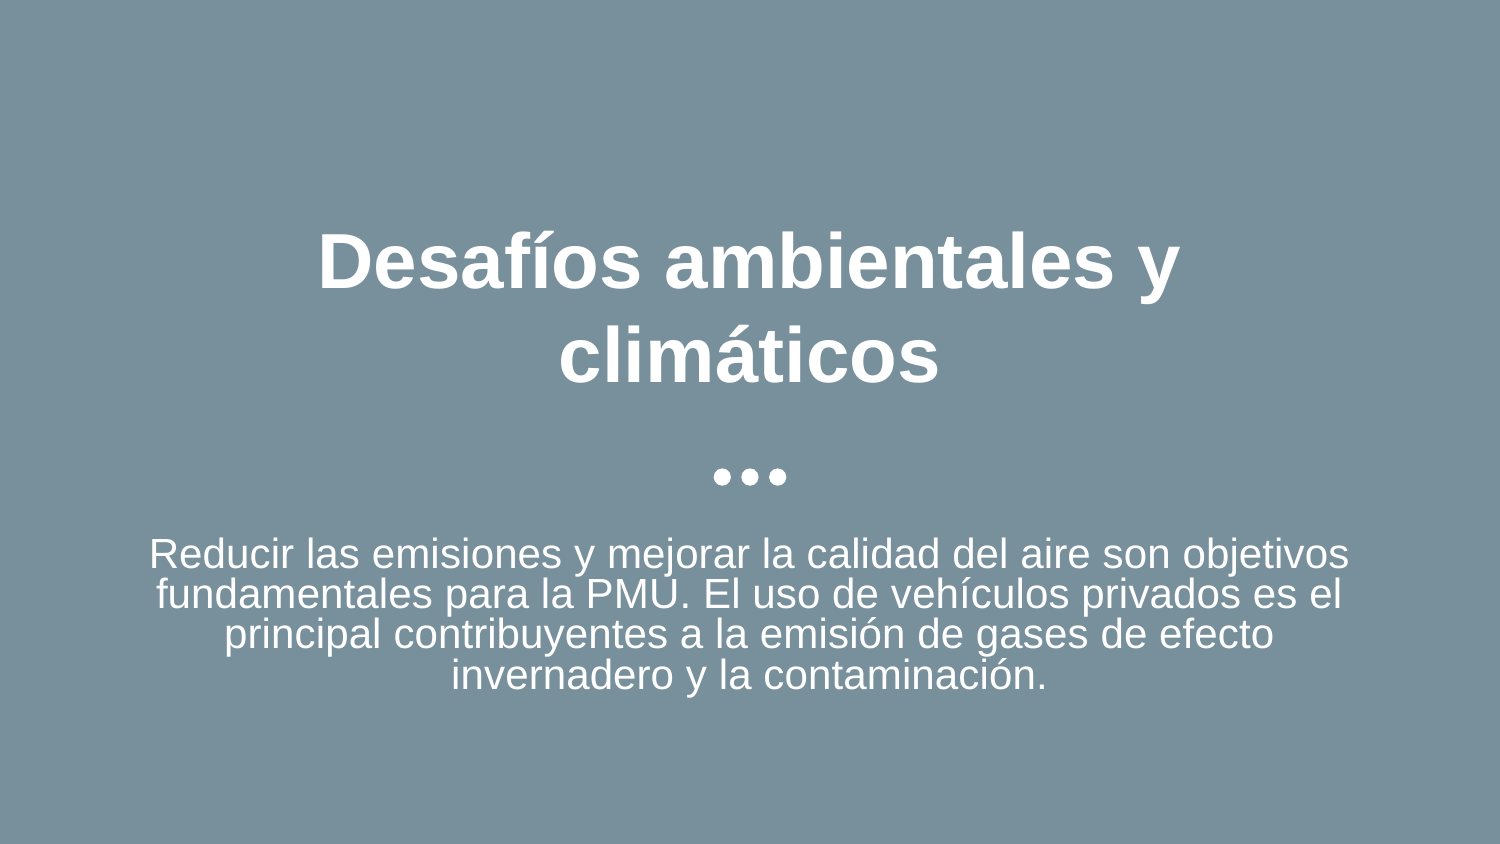

# Desafíos ambientales y climáticos
Reducir las emisiones y mejorar la calidad del aire son objetivos fundamentales para la PMU. El uso de vehículos privados es el principal contribuyentes a la emisión de gases de efecto invernadero y la contaminación.